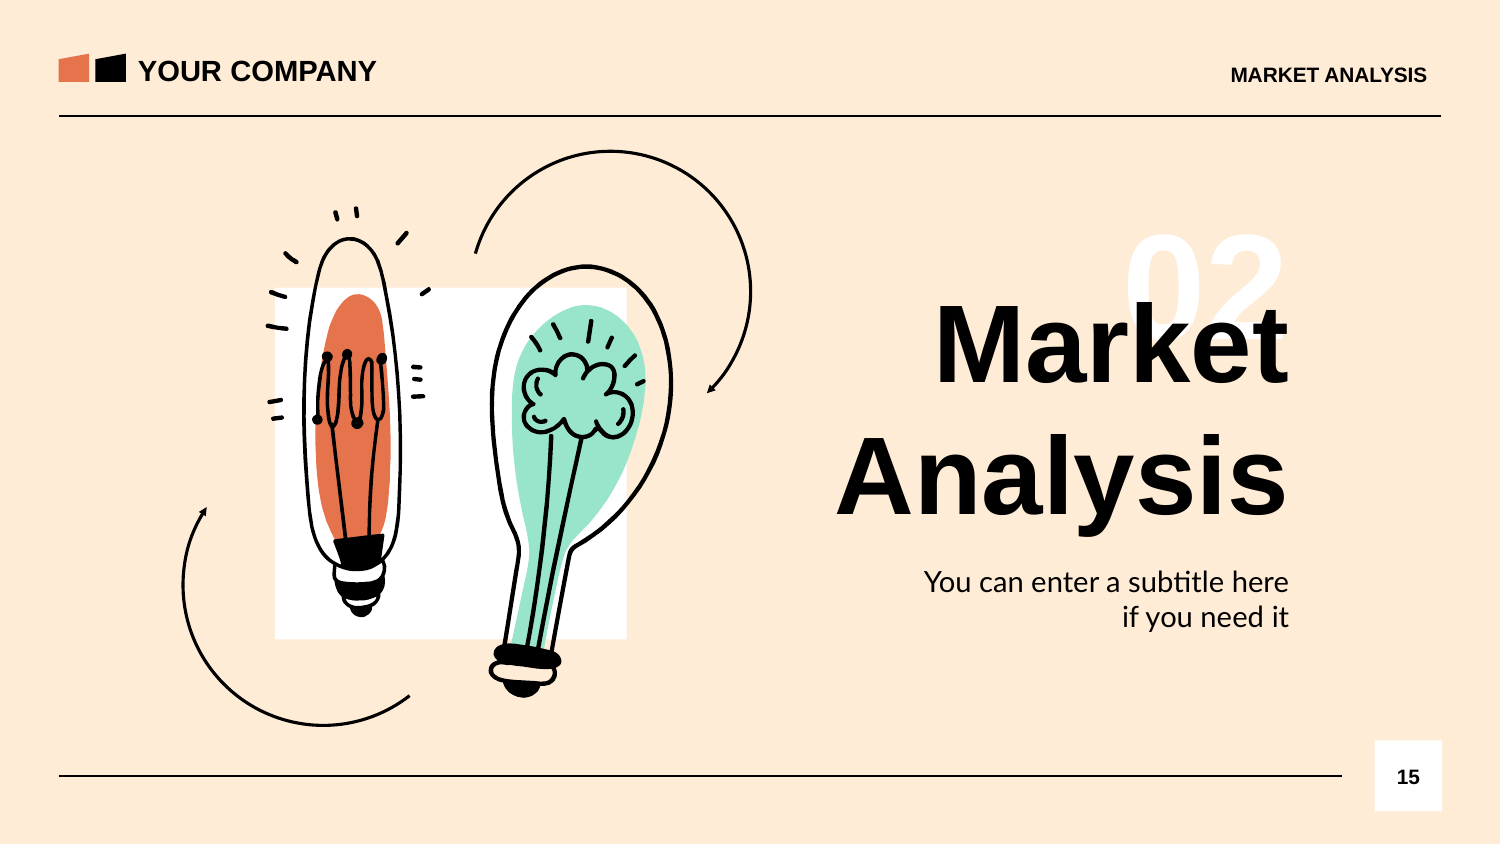

YOUR COMPANY
MARKET ANALYSIS

02

# Market Analysis

You can enter a subtitle here if you need it
15